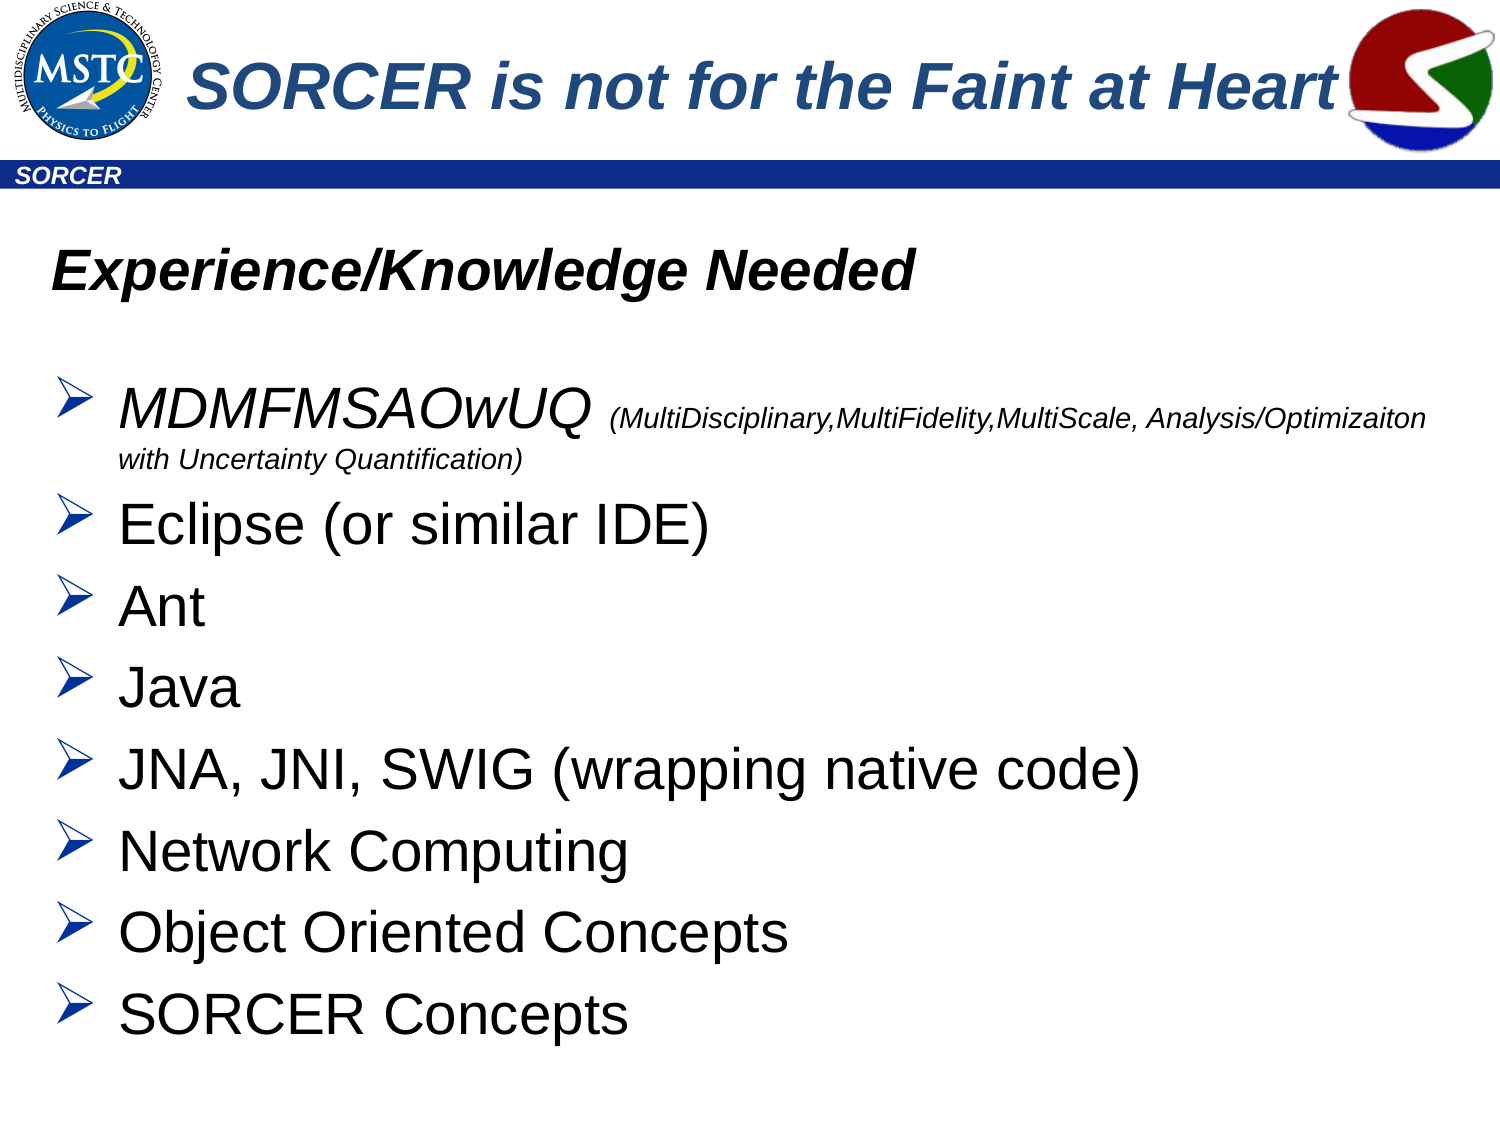

# SORCER is not for the Faint at Heart
Experience/Knowledge Needed
MDMFMSAOwUQ (MultiDisciplinary,MultiFidelity,MultiScale, Analysis/Optimizaiton with Uncertainty Quantification)
Eclipse (or similar IDE)
Ant
Java
JNA, JNI, SWIG (wrapping native code)
Network Computing
Object Oriented Concepts
SORCER Concepts